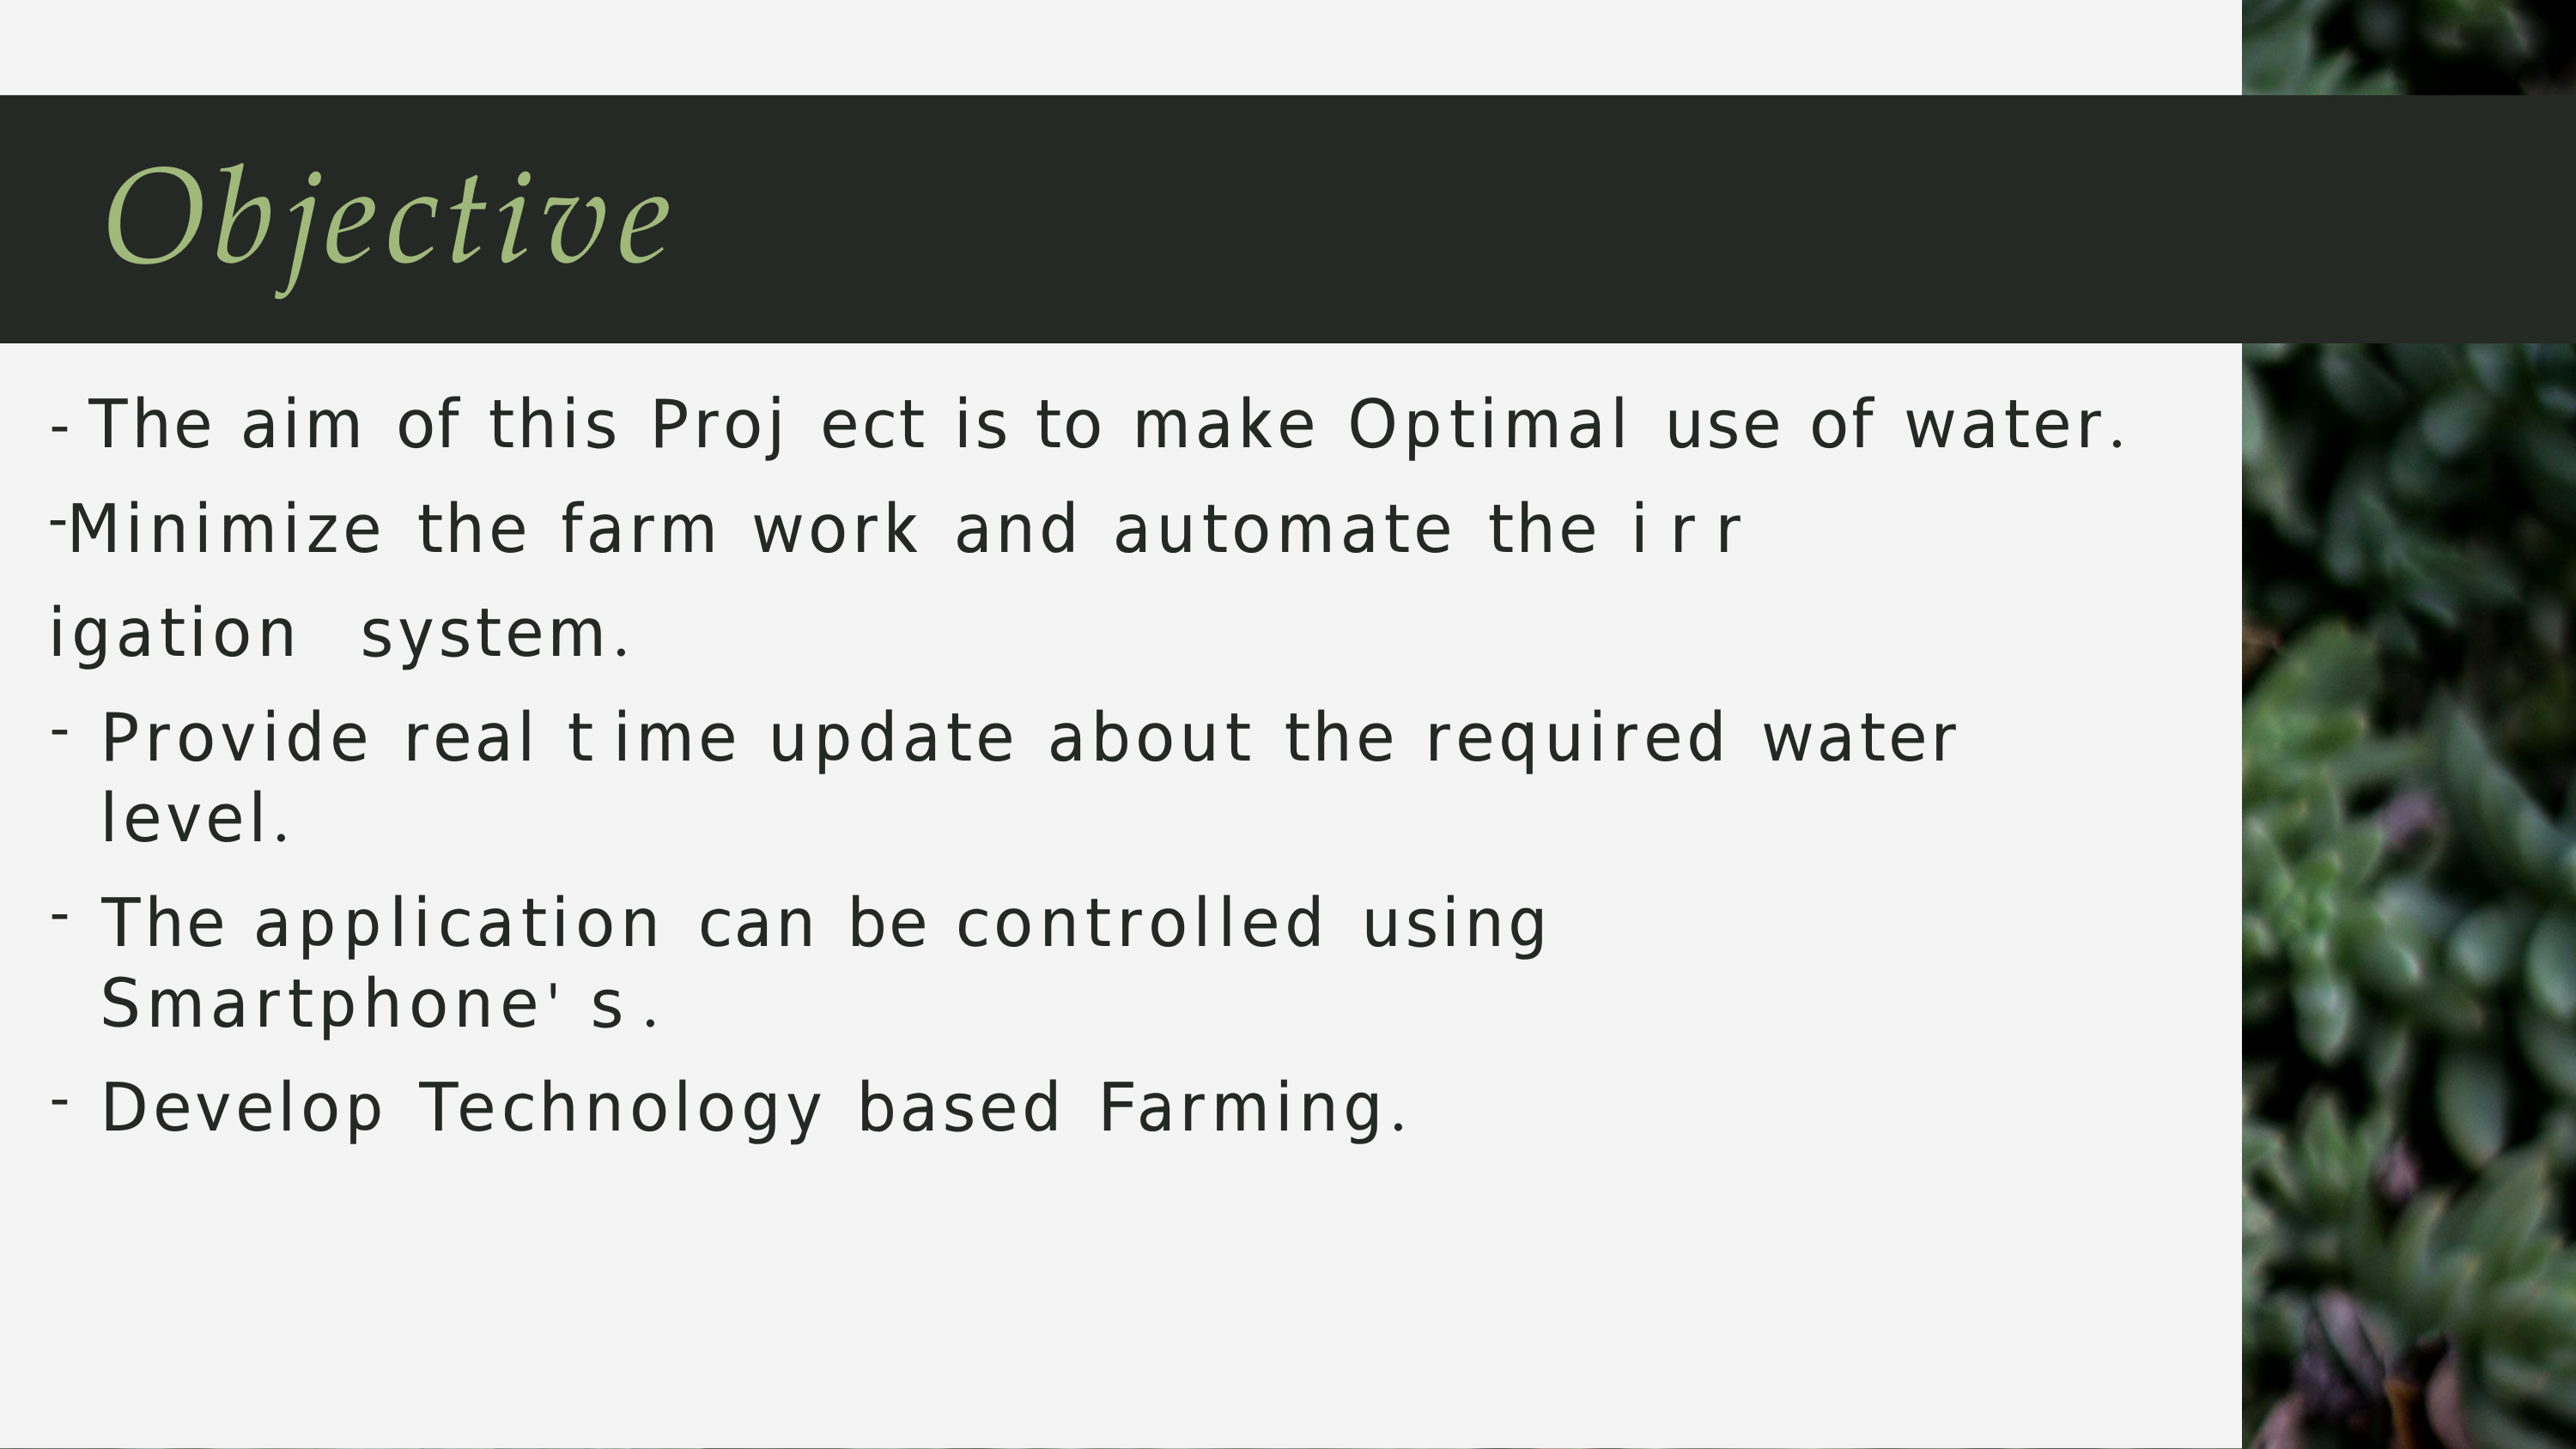

# Objective

- The aim of this Proj ect is to make Optimal use of water.
Minimize the farm work and automate the i r r igation  system.
Provide real t ime update about the required water level.
The application can be controlled using Smartphone' s .
Develop Technology based Farming.